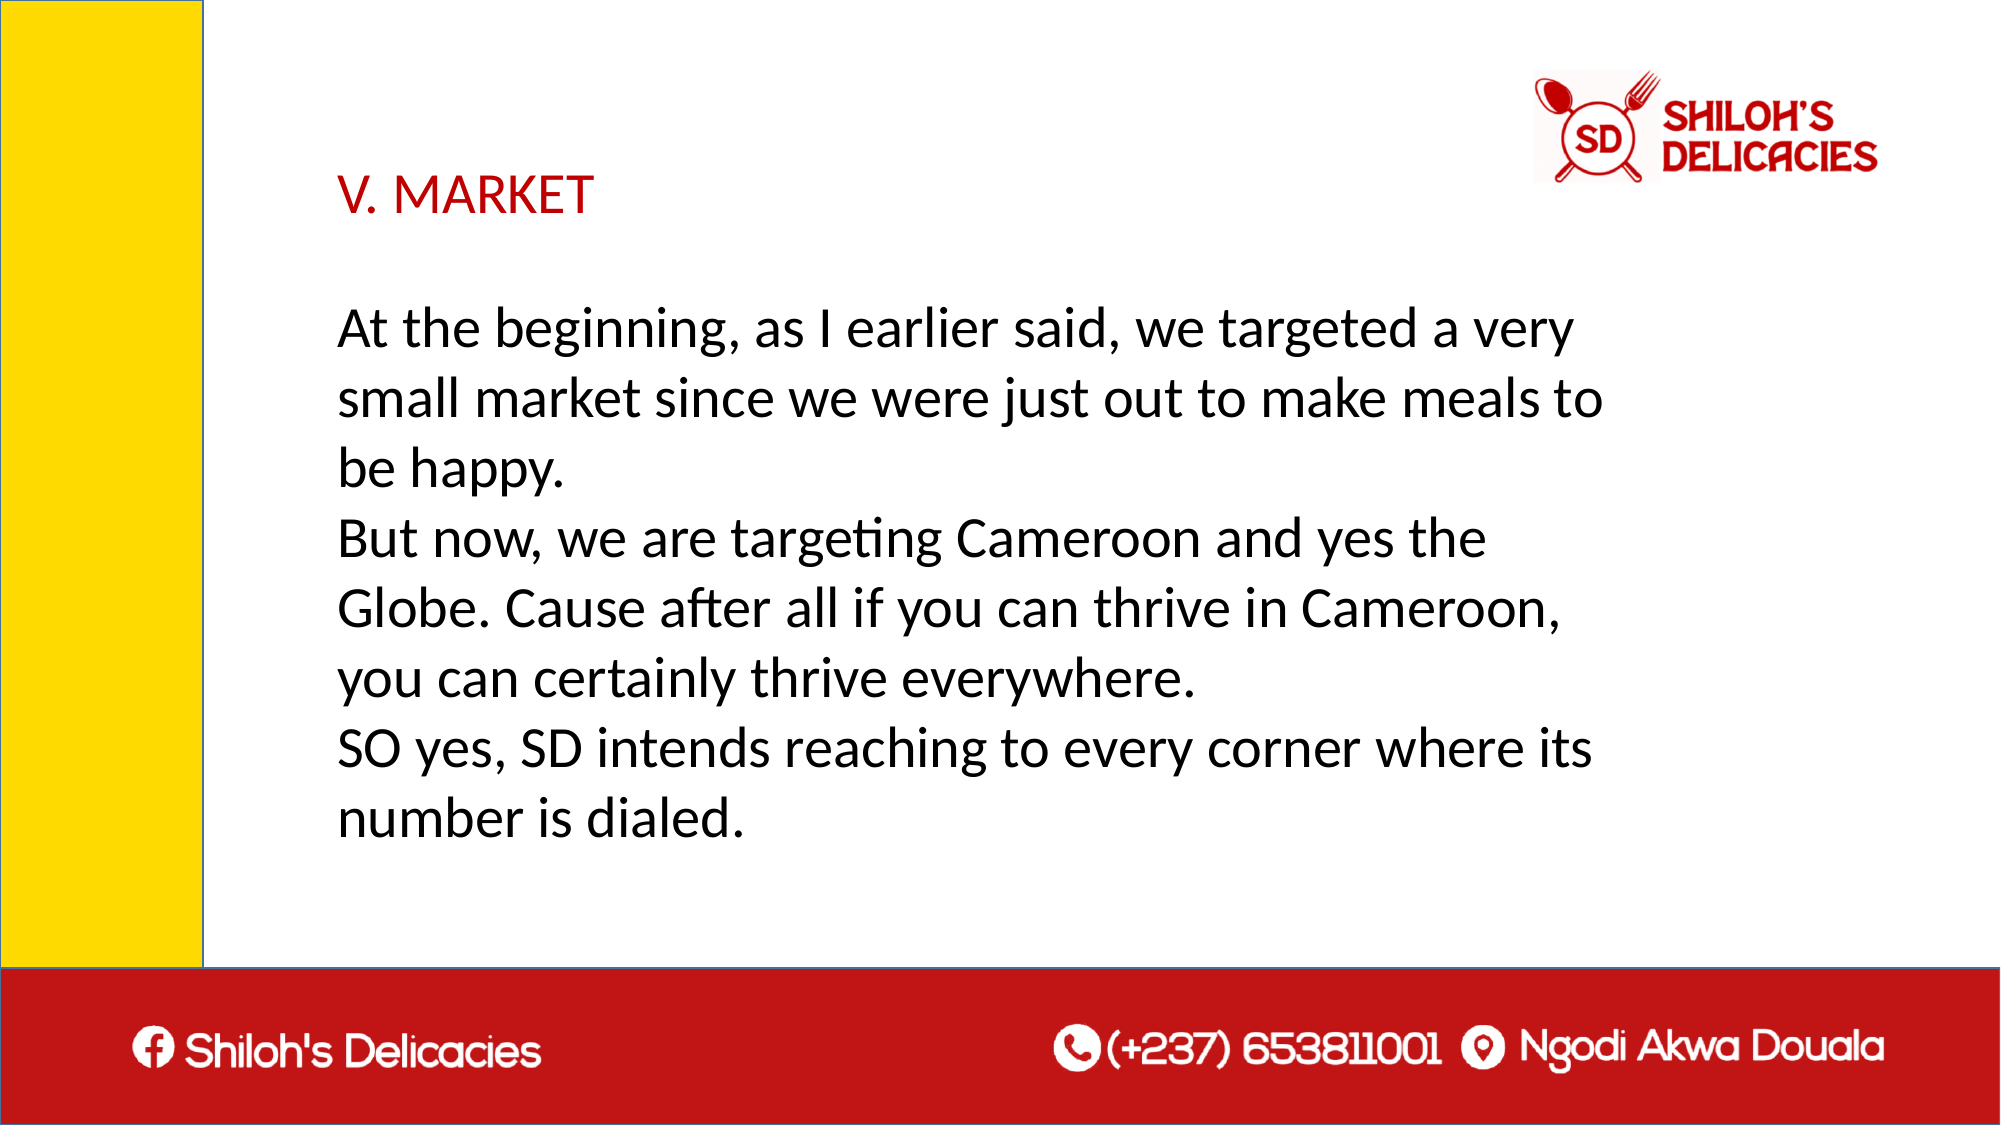

V. MARKET

At the beginning, as I earlier said, we targeted a very small market since we were just out to make meals to be happy.
But now, we are targeting Cameroon and yes the Globe. Cause after all if you can thrive in Cameroon, you can certainly thrive everywhere.
SO yes, SD intends reaching to every corner where its number is dialed.